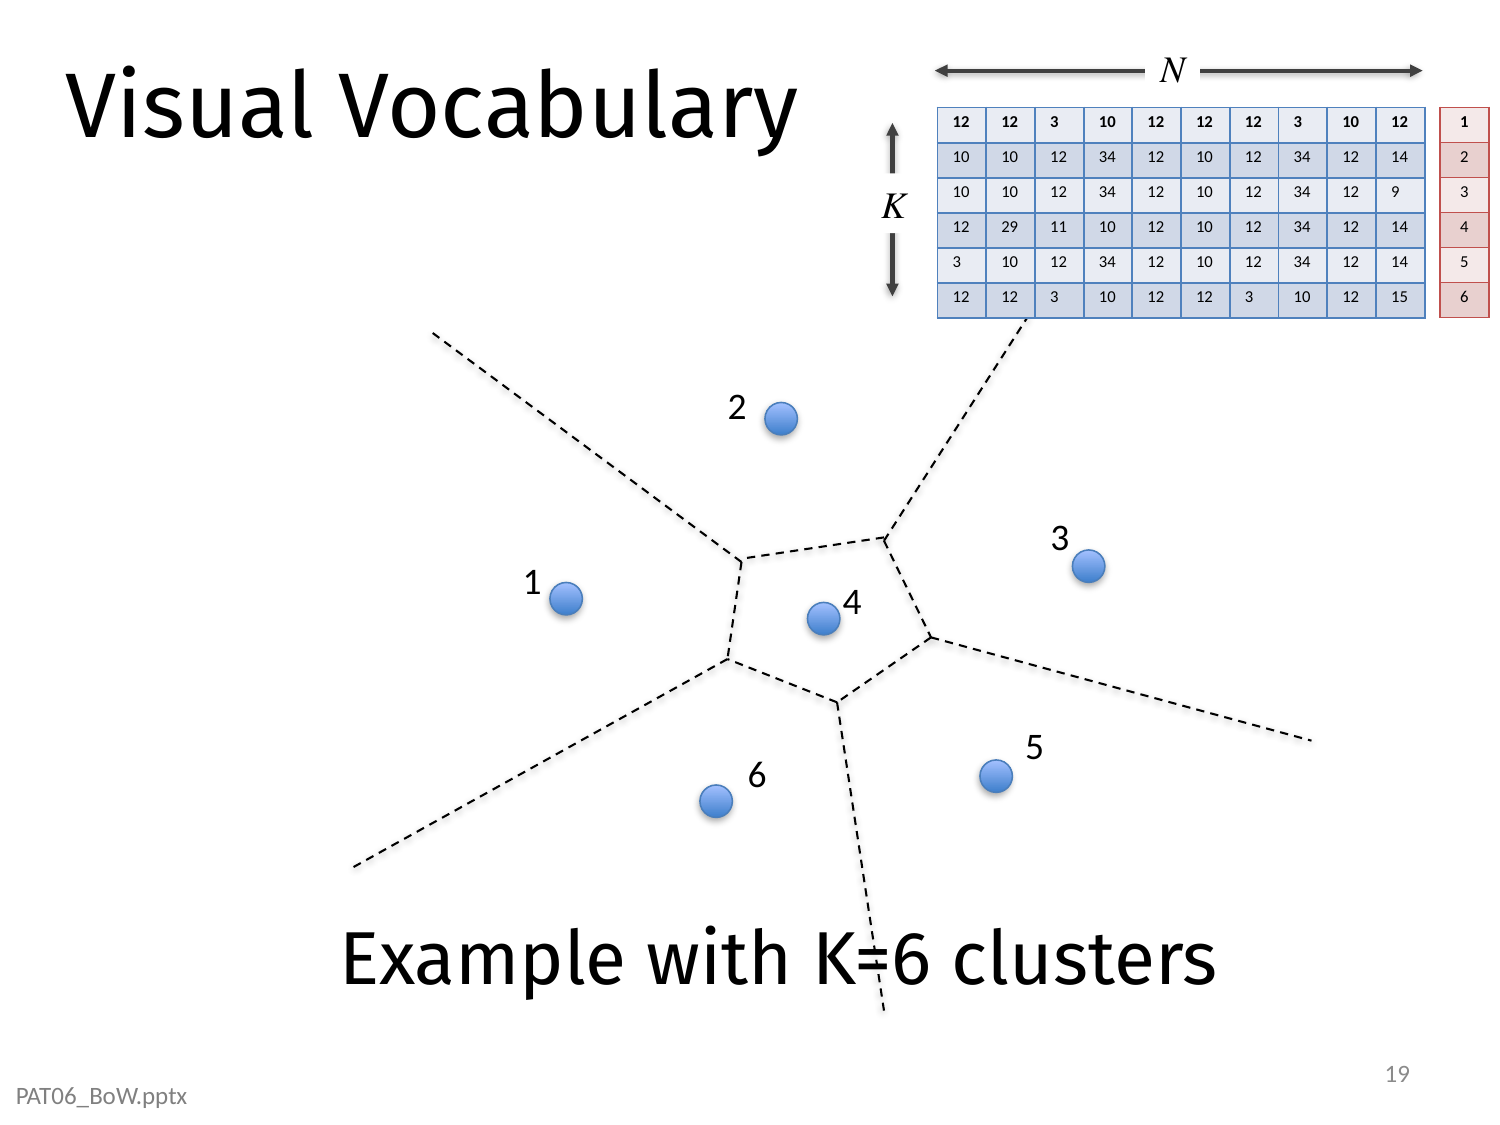

Visual Vocabulary
N
| 1 |
| --- |
| 2 |
| 3 |
| 4 |
| 5 |
| 6 |
| 12 | 12 | 3 | 10 | 12 | 12 | 12 | 3 | 10 | 12 |
| --- | --- | --- | --- | --- | --- | --- | --- | --- | --- |
| 10 | 10 | 12 | 34 | 12 | 10 | 12 | 34 | 12 | 14 |
| 10 | 10 | 12 | 34 | 12 | 10 | 12 | 34 | 12 | 9 |
| 12 | 29 | 11 | 10 | 12 | 10 | 12 | 34 | 12 | 14 |
| 3 | 10 | 12 | 34 | 12 | 10 | 12 | 34 | 12 | 14 |
| 12 | 12 | 3 | 10 | 12 | 12 | 3 | 10 | 12 | 15 |
K
2

3
1

4

5
6

Example with K=6 clusters

19
PAT06_BoW.pptx